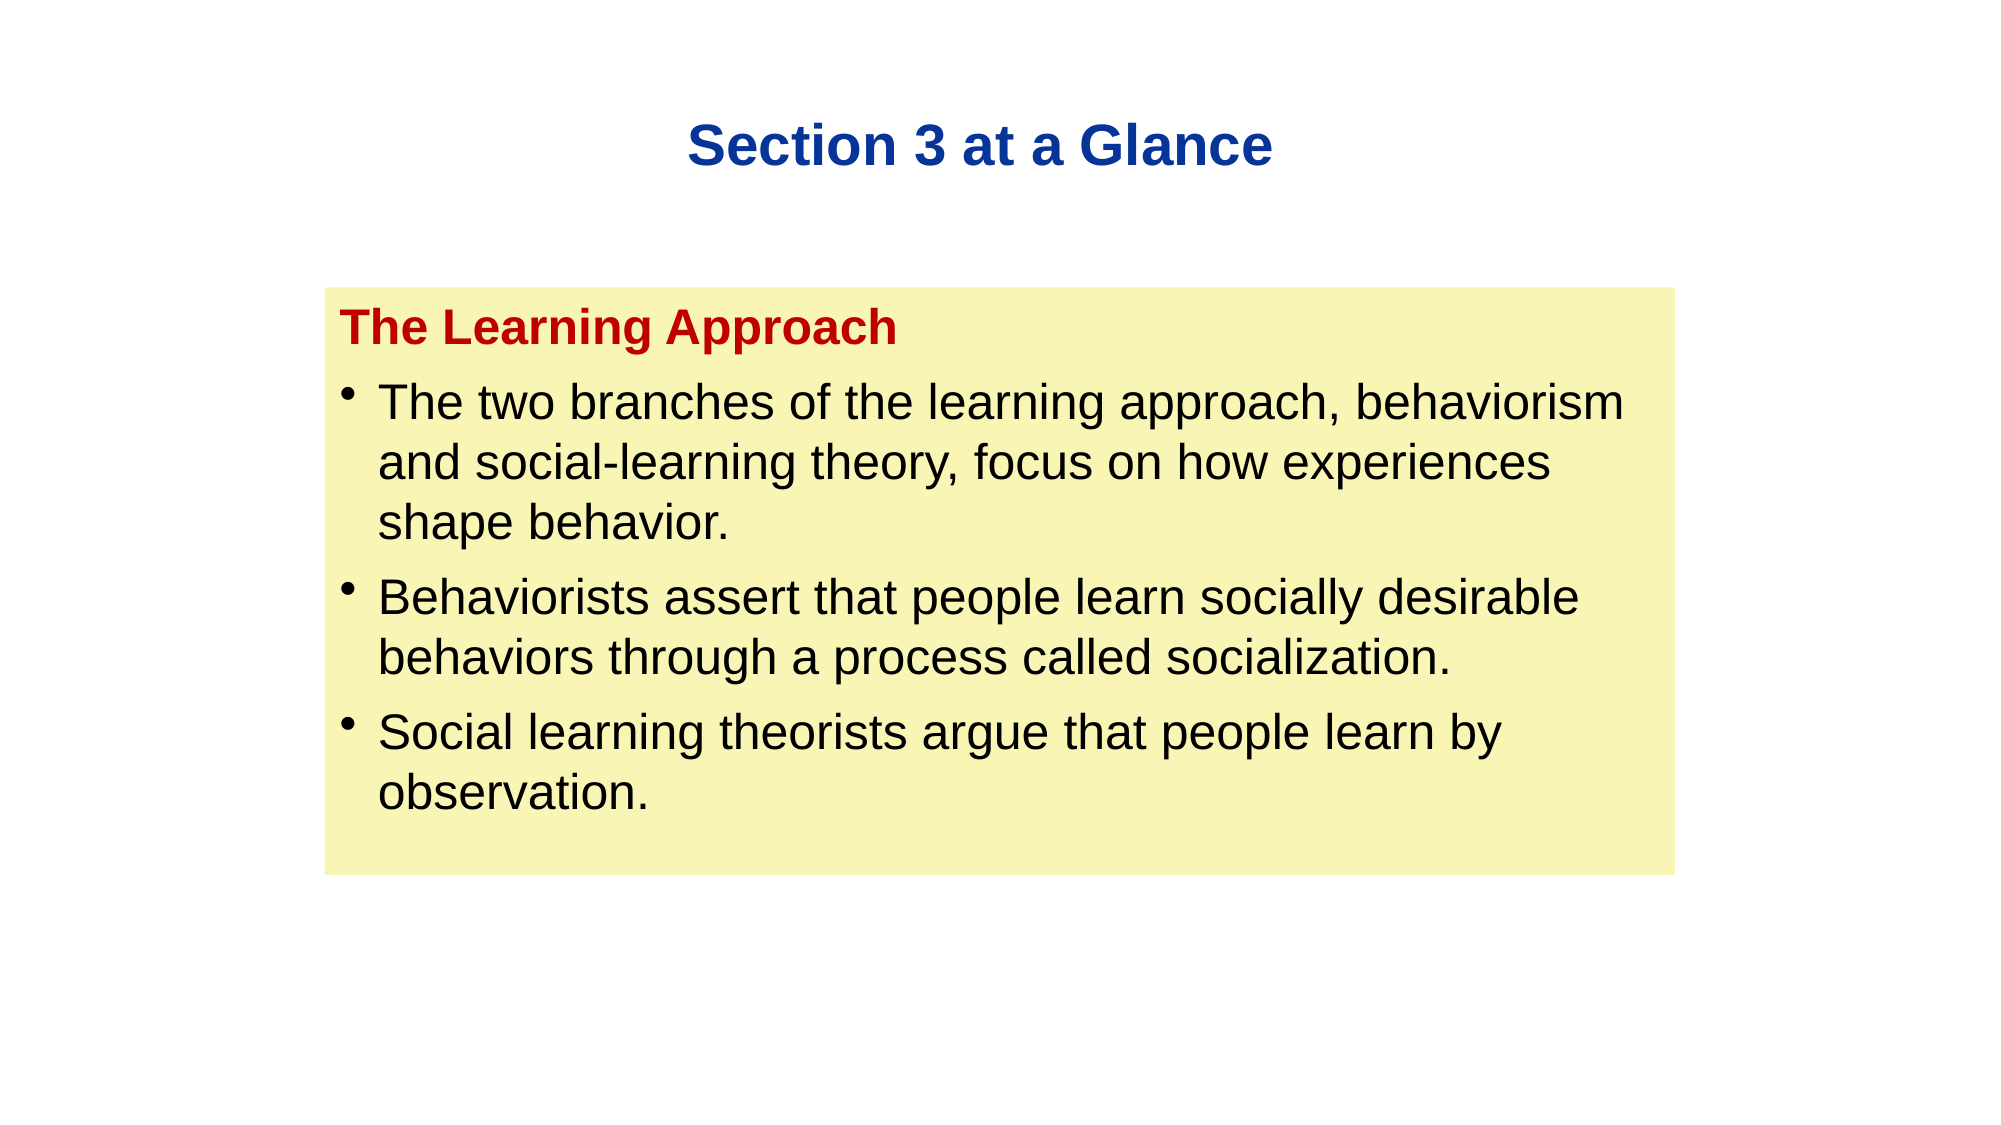

Section 3 at a Glance
The Learning Approach
The two branches of the learning approach, behaviorism and social-learning theory, focus on how experiences shape behavior.
Behaviorists assert that people learn socially desirable behaviors through a process called socialization.
Social learning theorists argue that people learn by observation.